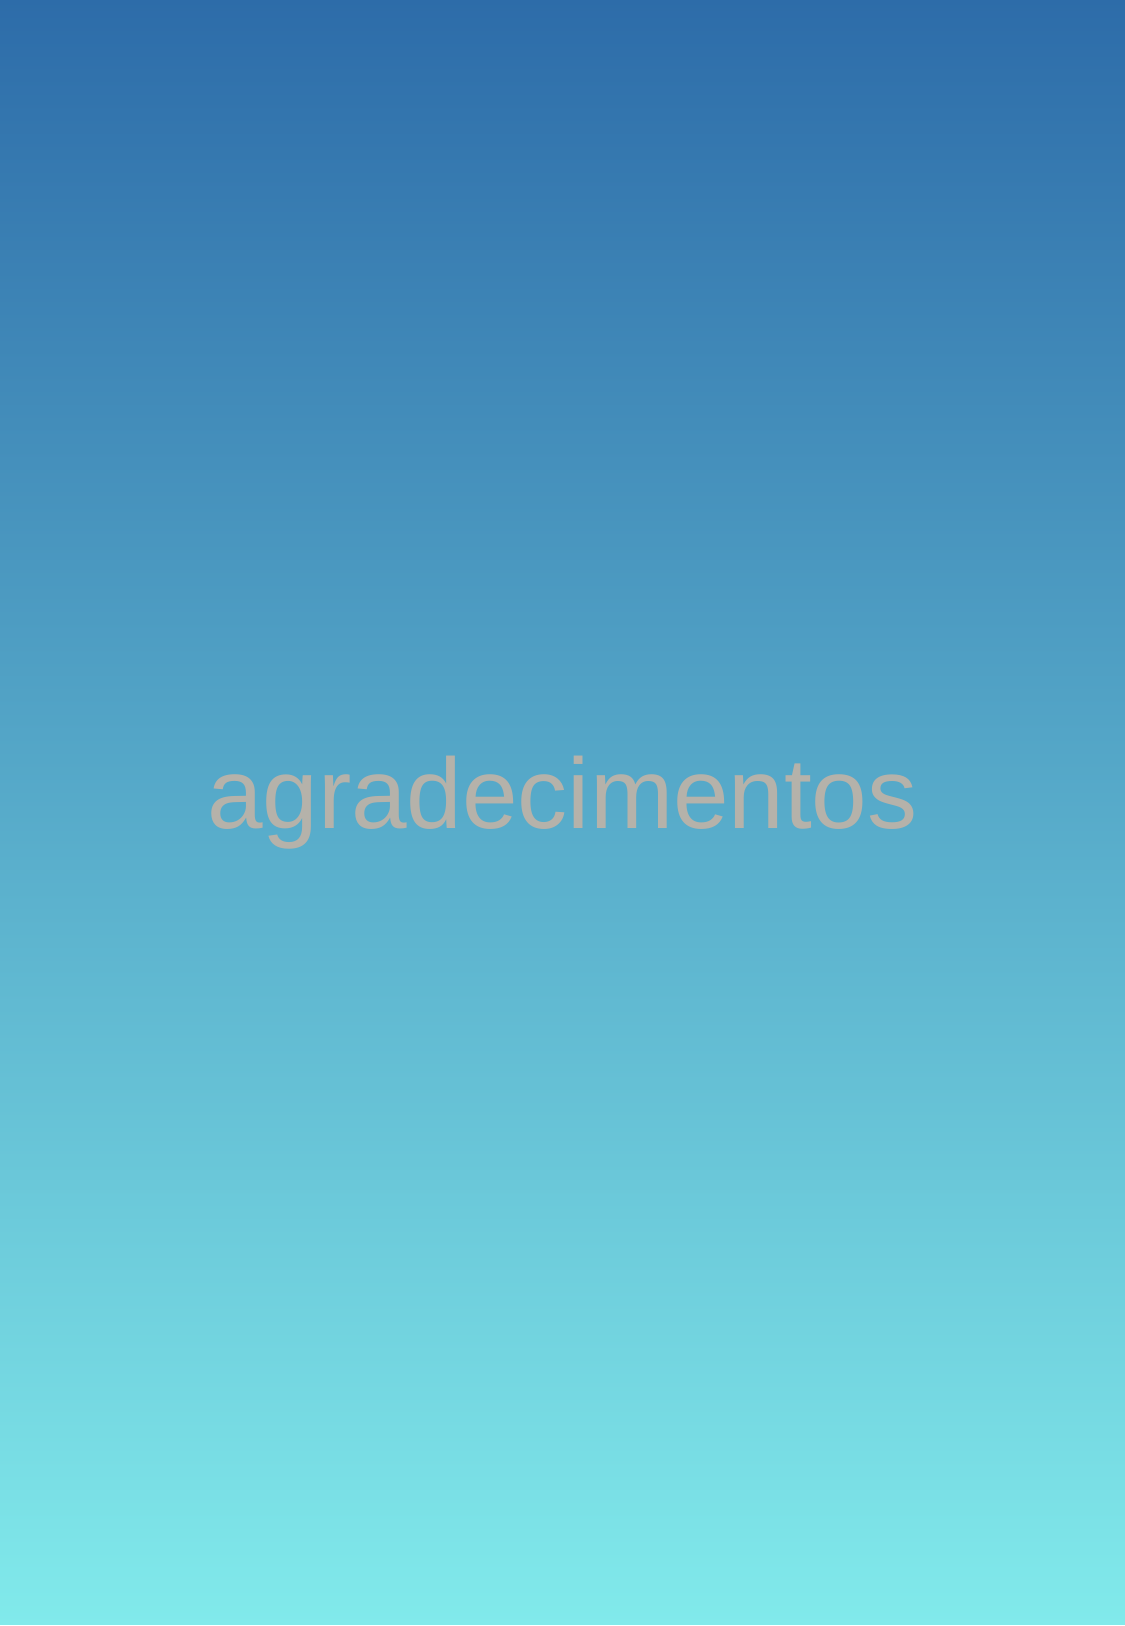

agradecimentos
Plugins Minecraft Com Java - Diego D. Leitão
21